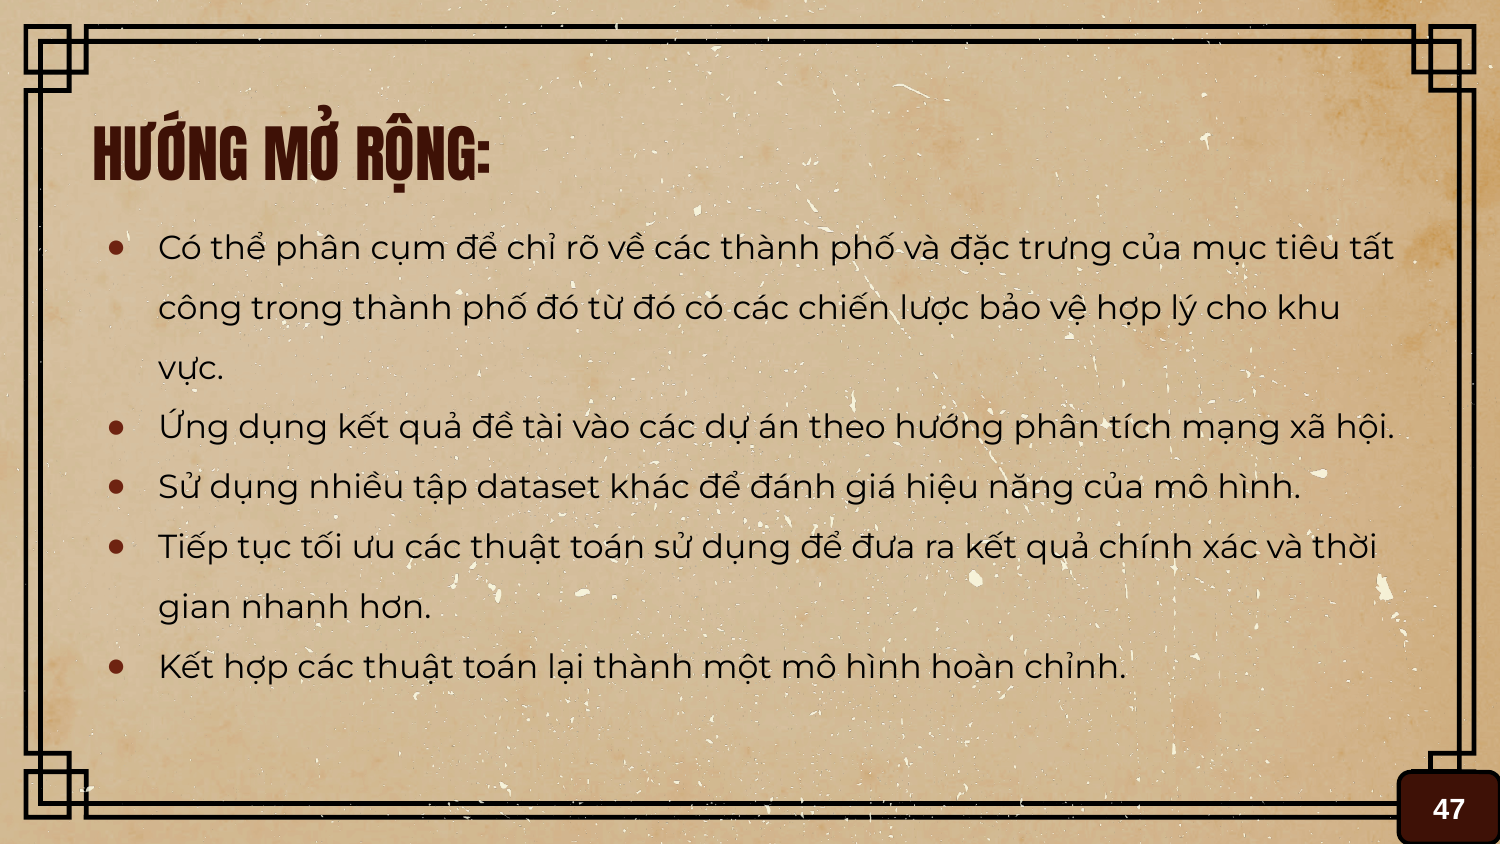

HƯỚNG MỞ RỘNG:
Có thể phân cụm để chỉ rõ về các thành phố và đặc trưng của mục tiêu tất công trong thành phố đó từ đó có các chiến lược bảo vệ hợp lý cho khu vực.
Ứng dụng kết quả đề tài vào các dự án theo hướng phân tích mạng xã hội.
Sử dụng nhiều tập dataset khác để đánh giá hiệu năng của mô hình.
Tiếp tục tối ưu các thuật toán sử dụng để đưa ra kết quả chính xác và thời gian nhanh hơn.
Kết hợp các thuật toán lại thành một mô hình hoàn chỉnh.
47